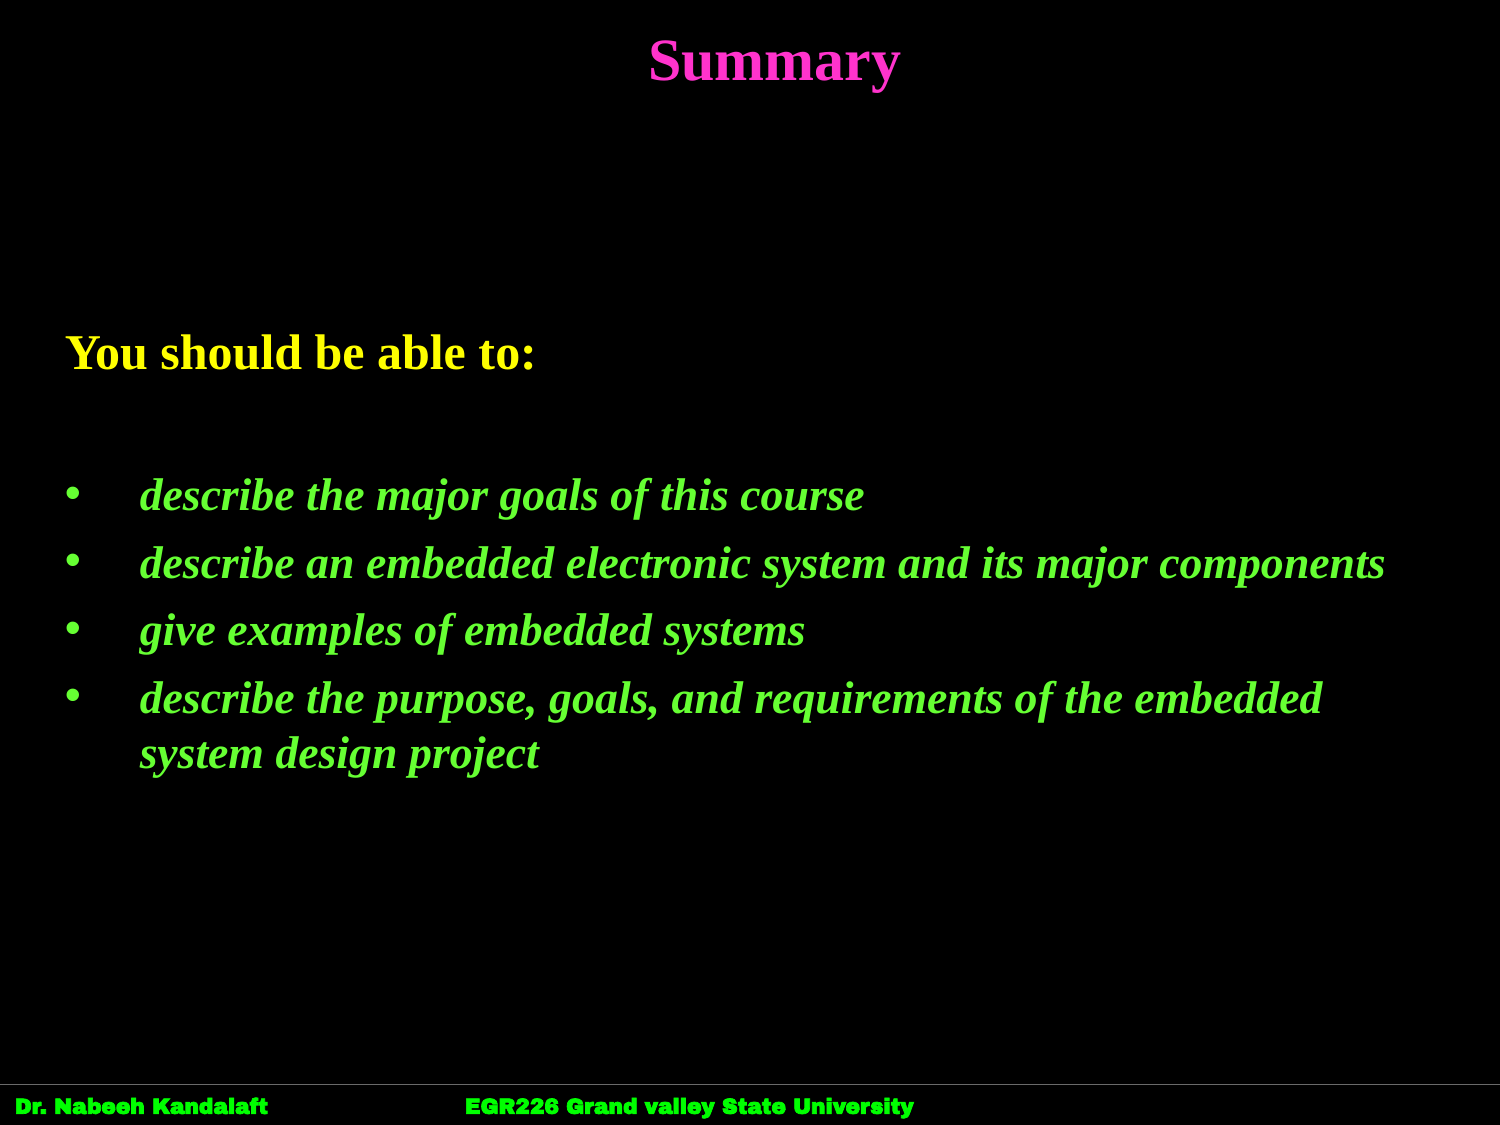

# Summary
You should be able to:

describe the major goals of this course
describe an embedded electronic system and its major components
give examples of embedded systems
describe the purpose, goals, and requirements of the embedded system design project

Dr. Nabeeh Kandalaft		EGR226 Grand valley State University